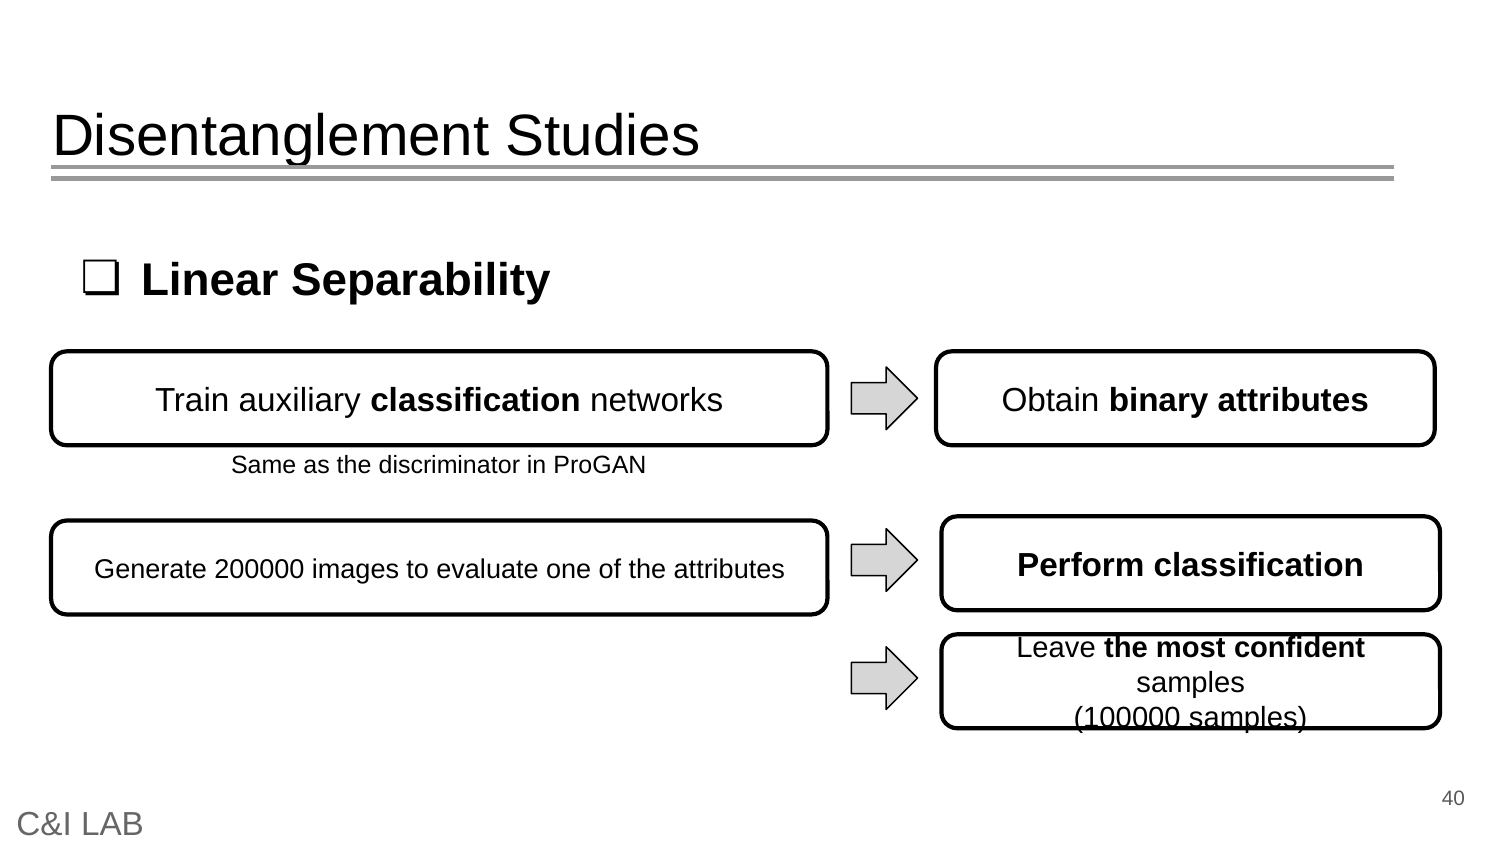

# Disentanglement Studies
Linear Separability
Train auxiliary classification networks
Obtain binary attributes

Same as the discriminator in ProGAN
Perform classification
Generate 200000 images to evaluate one of the attributes

Leave the most confident samples
(100000 samples)

40
C&I LAB